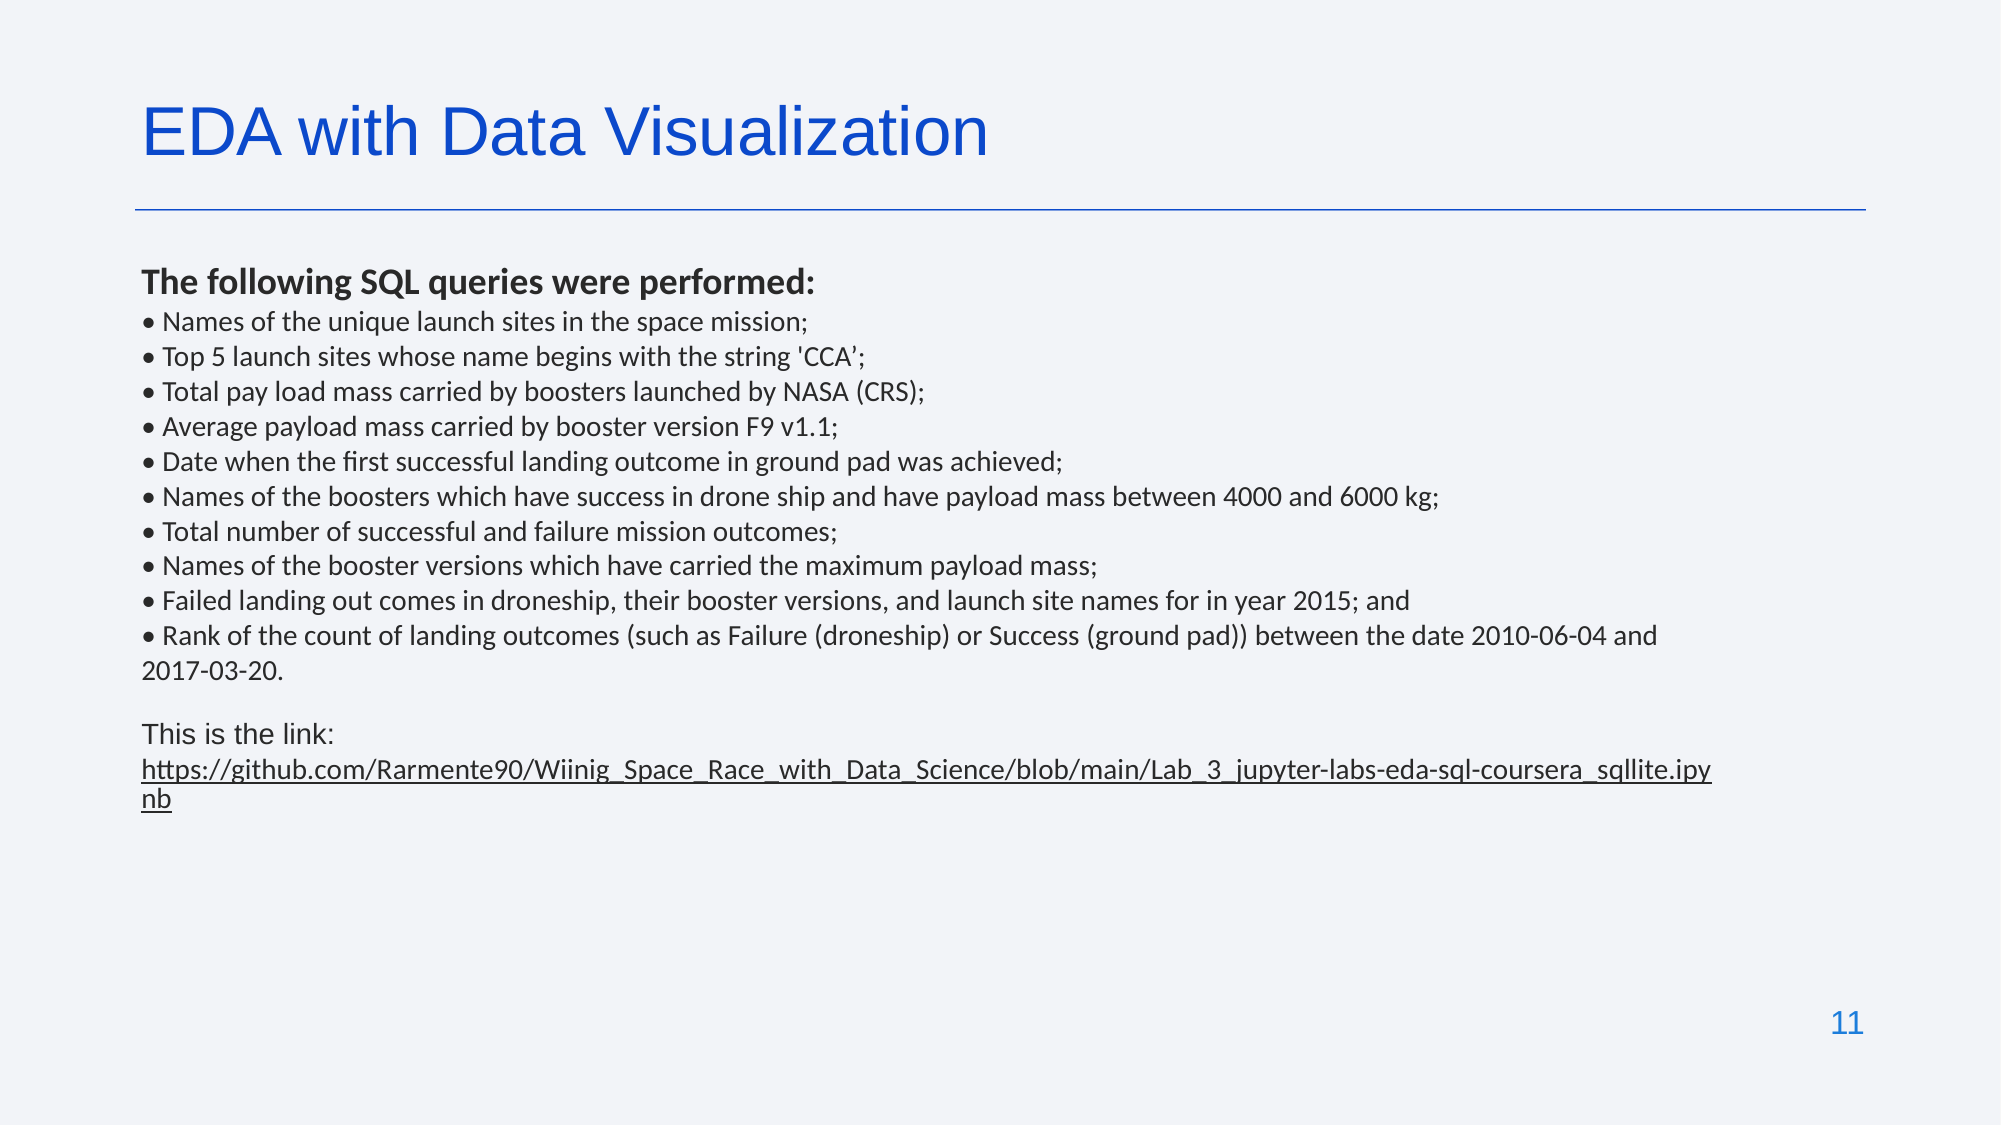

EDA with Data Visualization
The following SQL queries were performed:
• Names of the unique launch sites in the space mission;
• Top 5 launch sites whose name begins with the string 'CCA’;
• Total pay load mass carried by boosters launched by NASA (CRS);
• Average payload mass carried by booster version F9 v1.1;
• Date when the first successful landing outcome in ground pad was achieved;
• Names of the boosters which have success in drone ship and have payload mass between 4000 and 6000 kg;
• Total number of successful and failure mission outcomes;
• Names of the booster versions which have carried the maximum payload mass;
• Failed landing out comes in droneship, their booster versions, and launch site names for in year 2015; and
• Rank of the count of landing outcomes (such as Failure (droneship) or Success (ground pad)) between the date 2010-06-04 and 2017-03-20.
This is the link: https://github.com/Rarmente90/Wiinig_Space_Race_with_Data_Science/blob/main/Lab_3_jupyter-labs-eda-sql-coursera_sqllite.ipynb

11